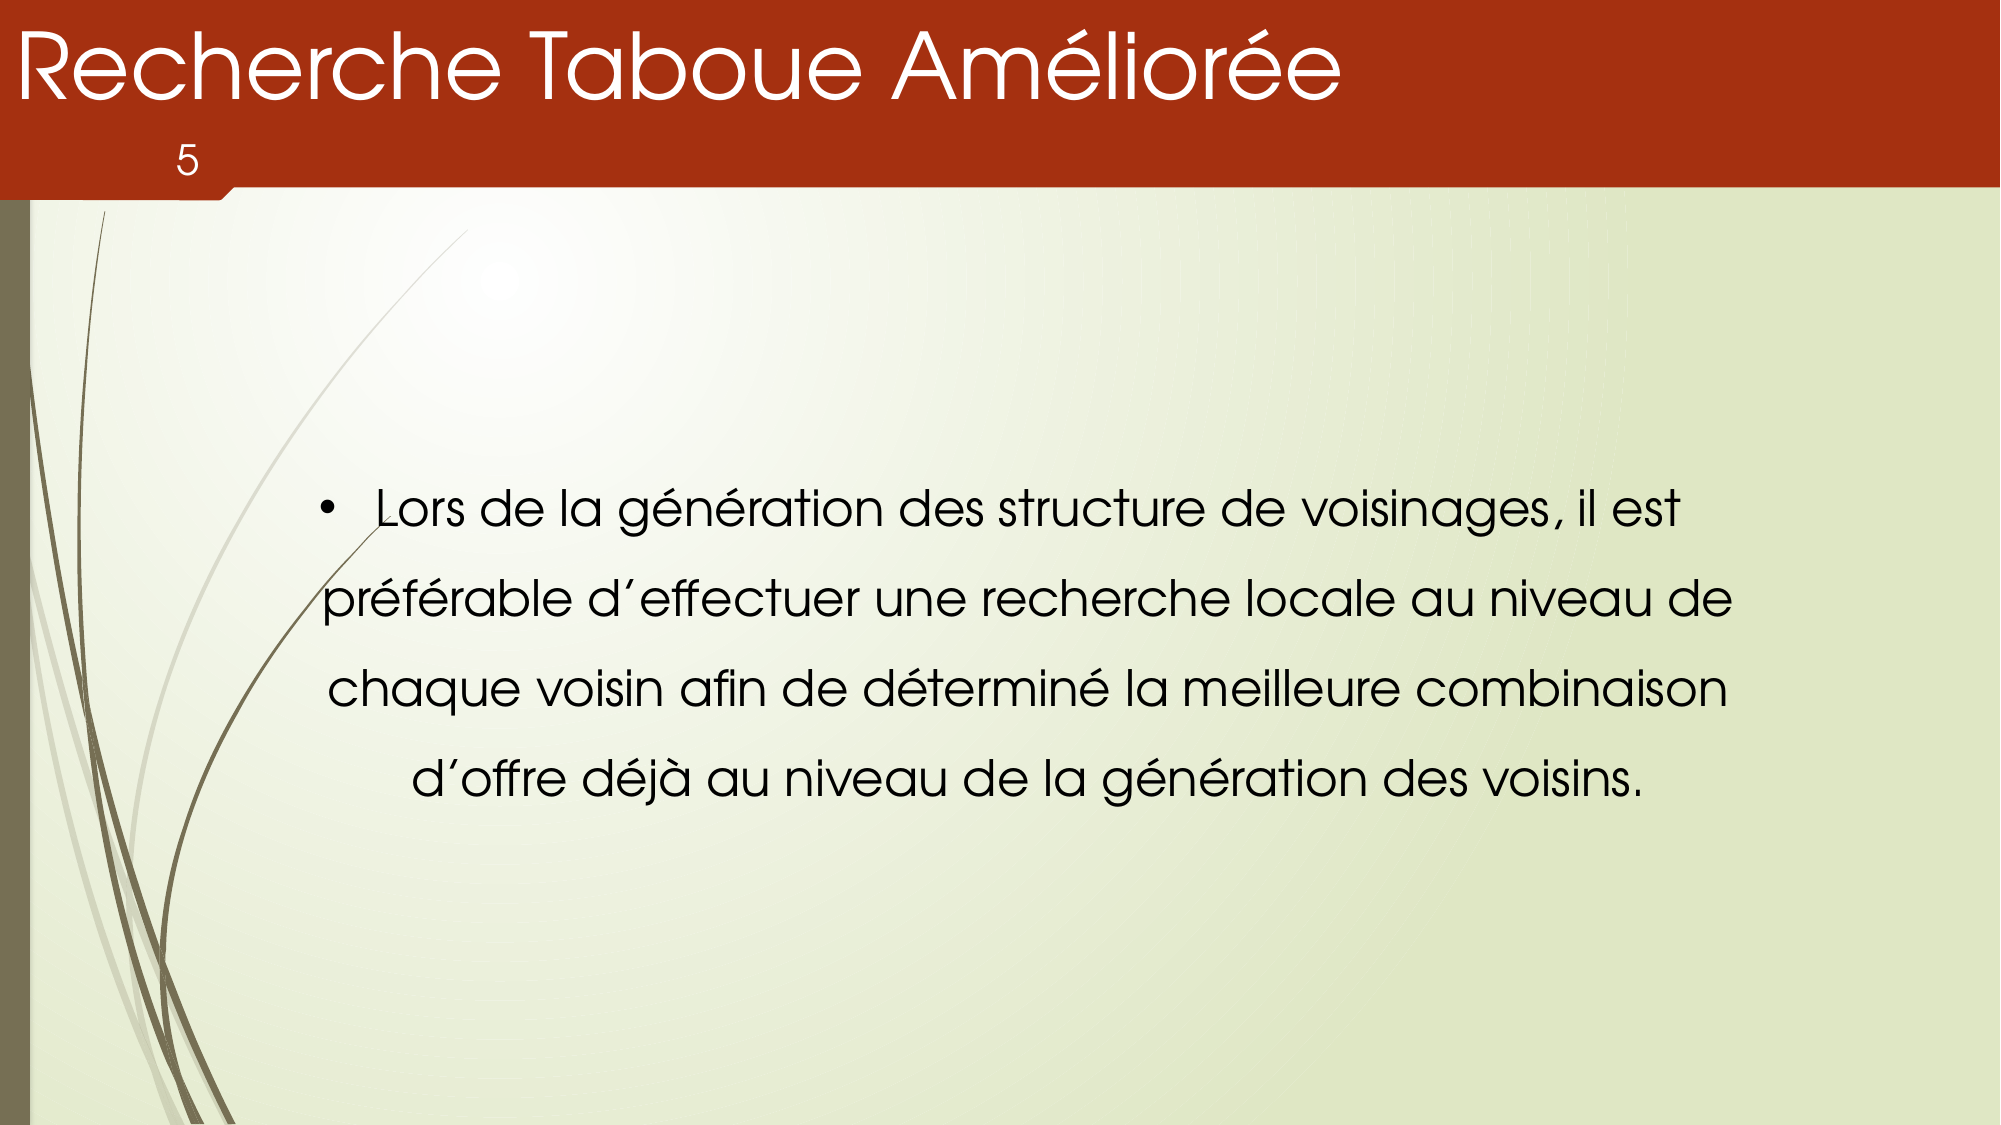

# Recherche Taboue Améliorée
5
Lors de la génération des structure de voisinages, il est préférable d’effectuer une recherche locale au niveau de chaque voisin afin de déterminé la meilleure combinaison d’offre déjà au niveau de la génération des voisins.